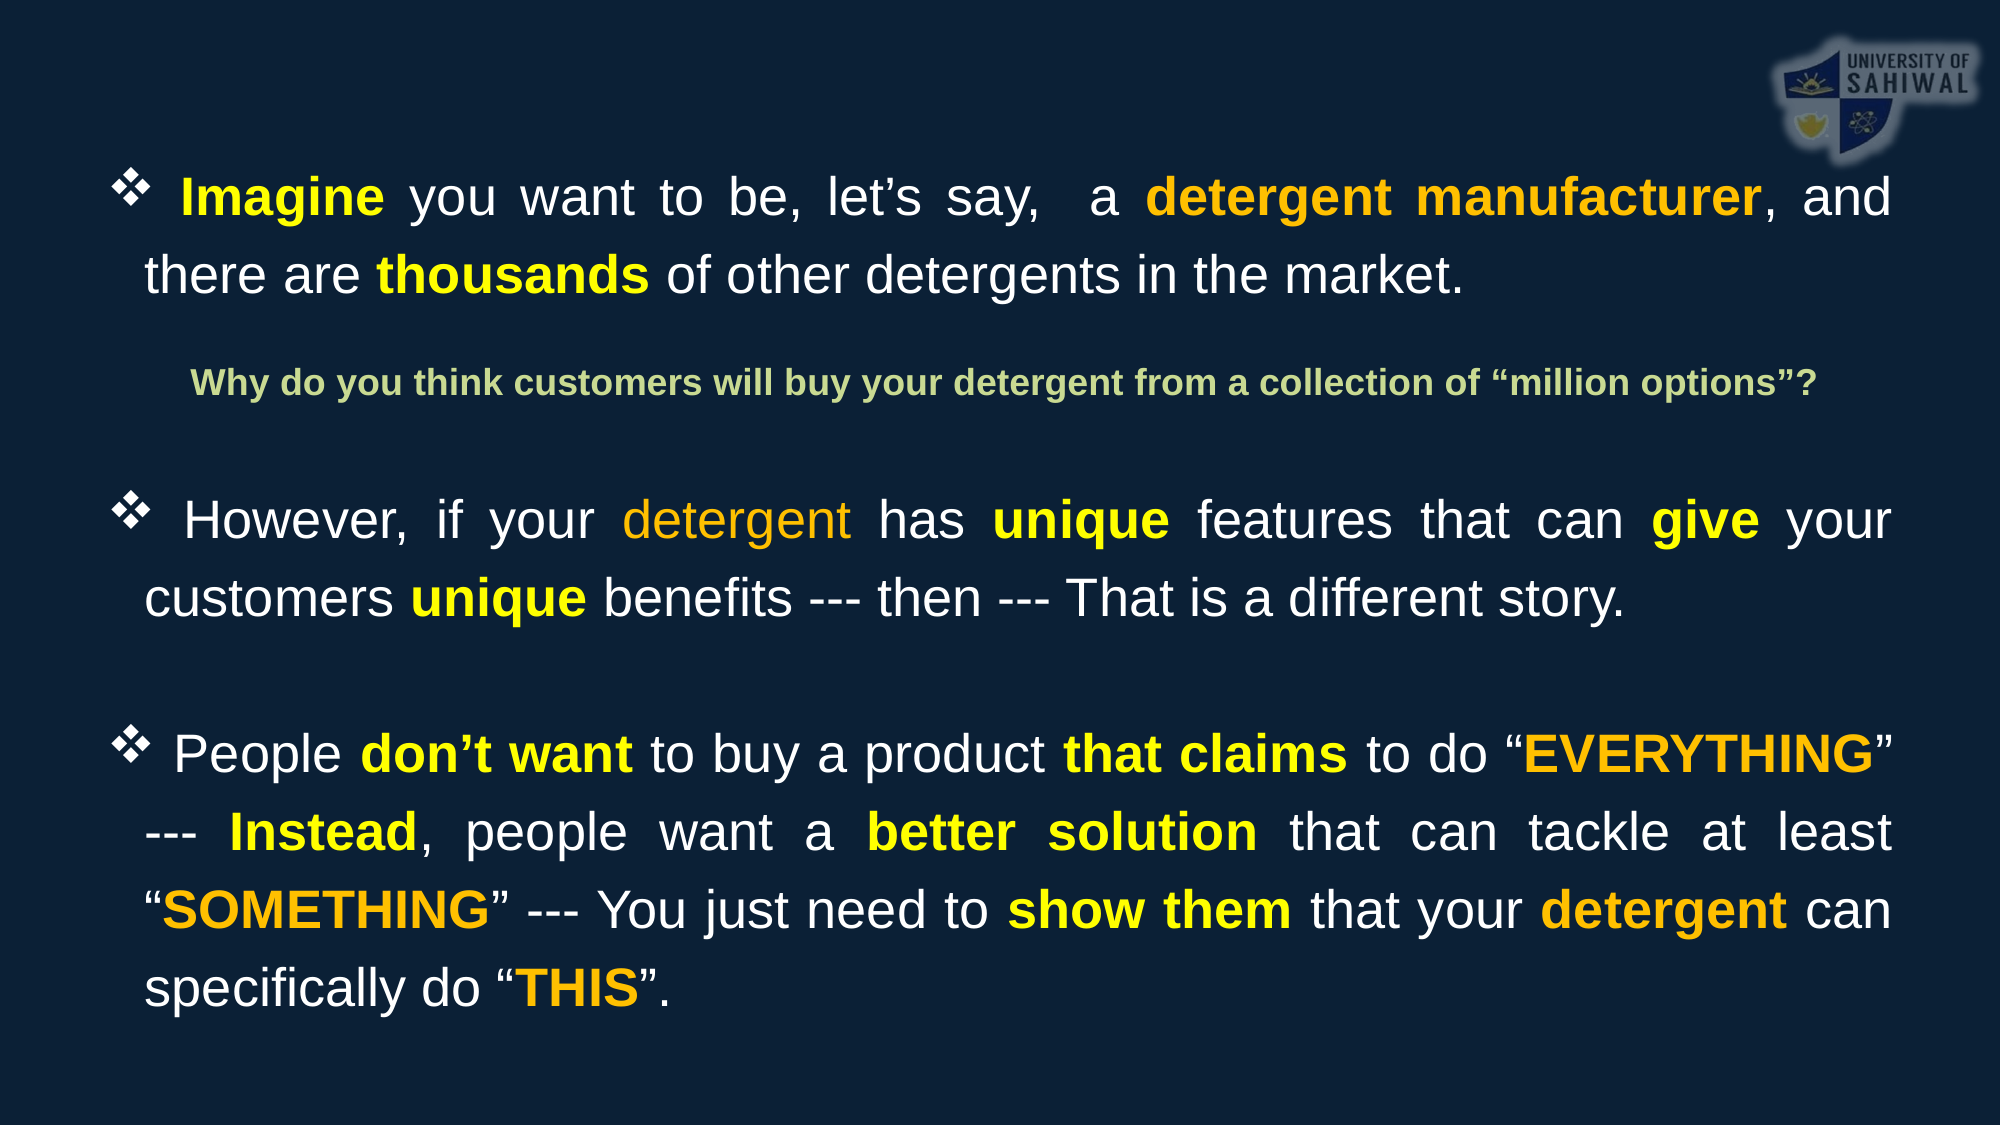

Imagine you want to be, let’s say,  a detergent manufacturer, and there are thousands of other detergents in the market.

 Why do you think customers will buy your detergent from a collection of “million options”?

 However, if your detergent has unique features that can give your customers unique benefits --- then --- That is a different story.

 People don’t want to buy a product that claims to do “EVERYTHING” --- Instead, people want a better solution that can tackle at least “SOMETHING” --- You just need to show them that your detergent can specifically do “THIS”.